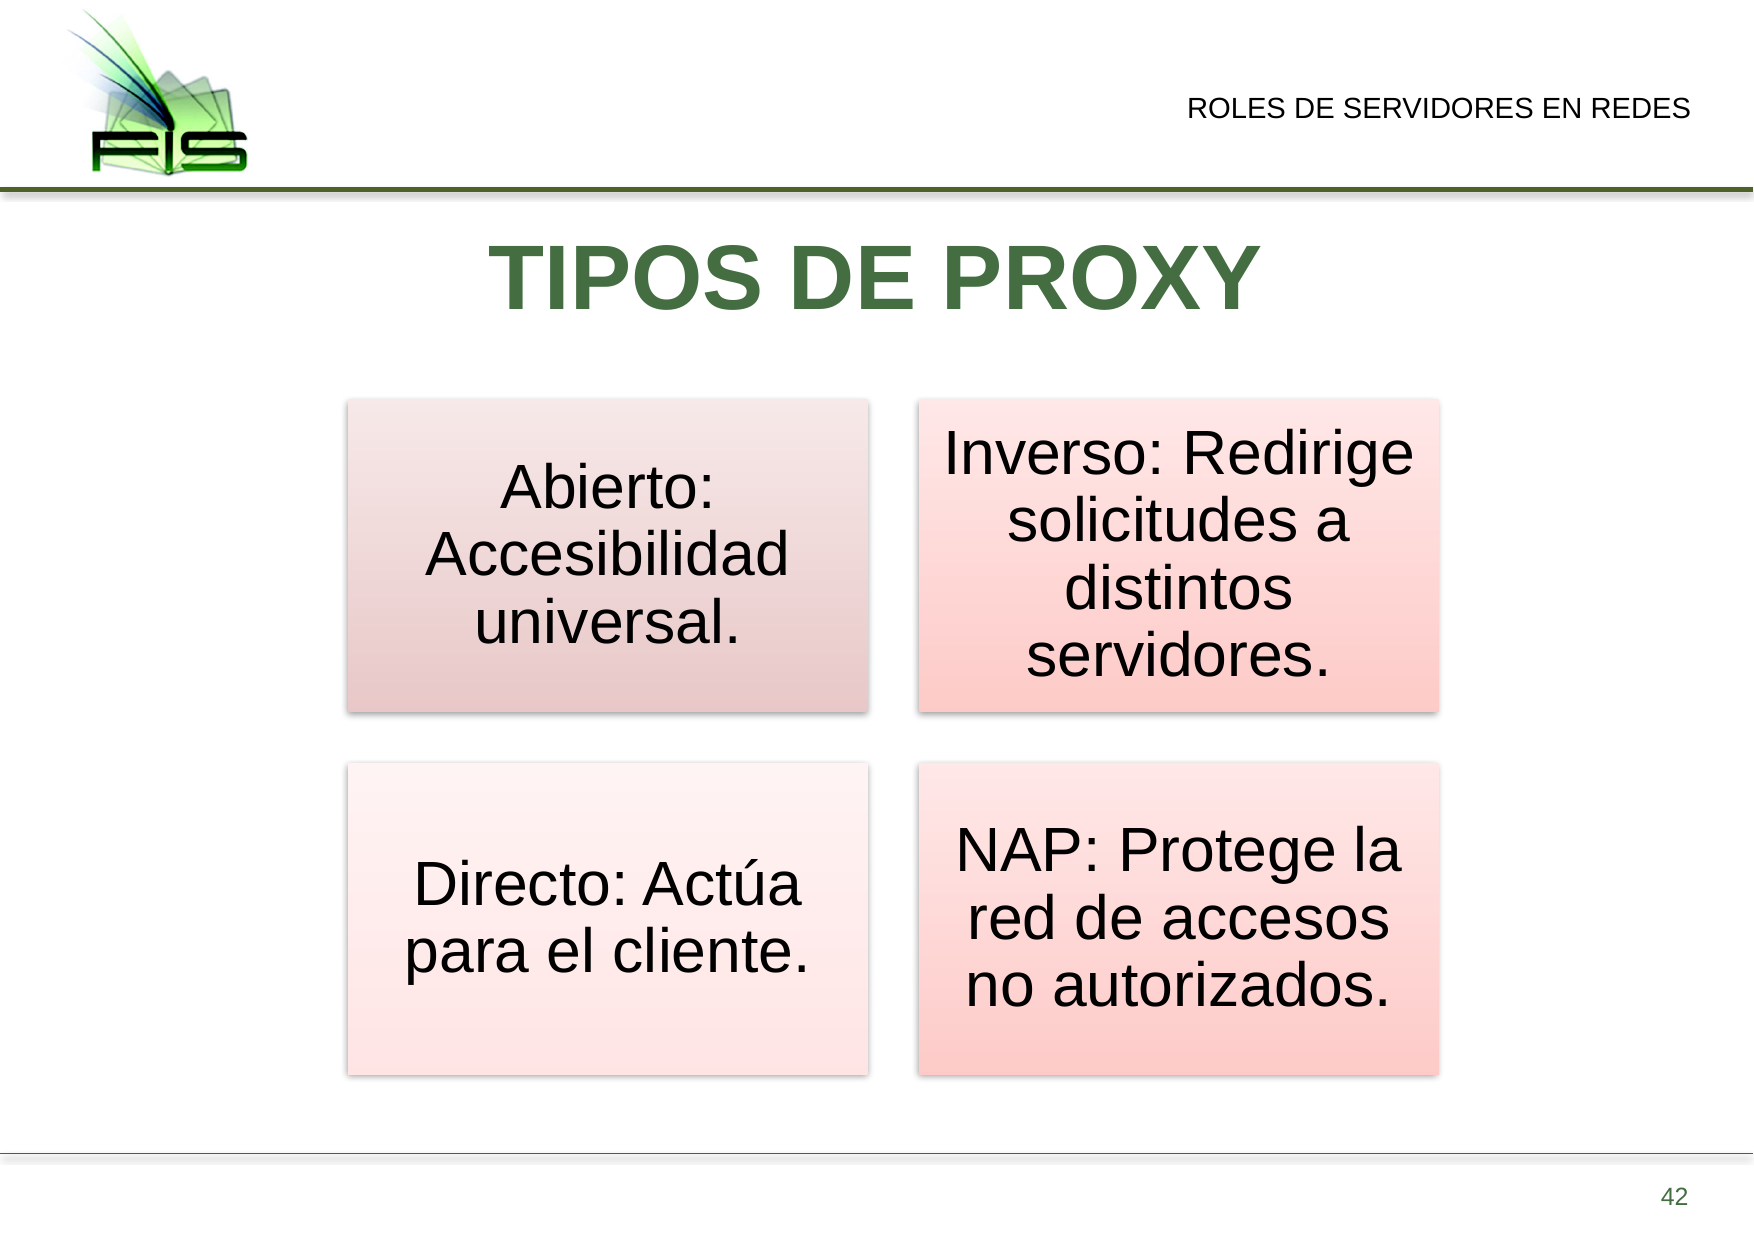

ROLES DE SERVIDORES EN REDES

TIPOS DE PROXY
Abierto: Accesibilidad universal.
Inverso: Redirige solicitudes a distintos servidores.
Directo: Actúa para el cliente.
NAP: Protege la red de accesos no autorizados.
42